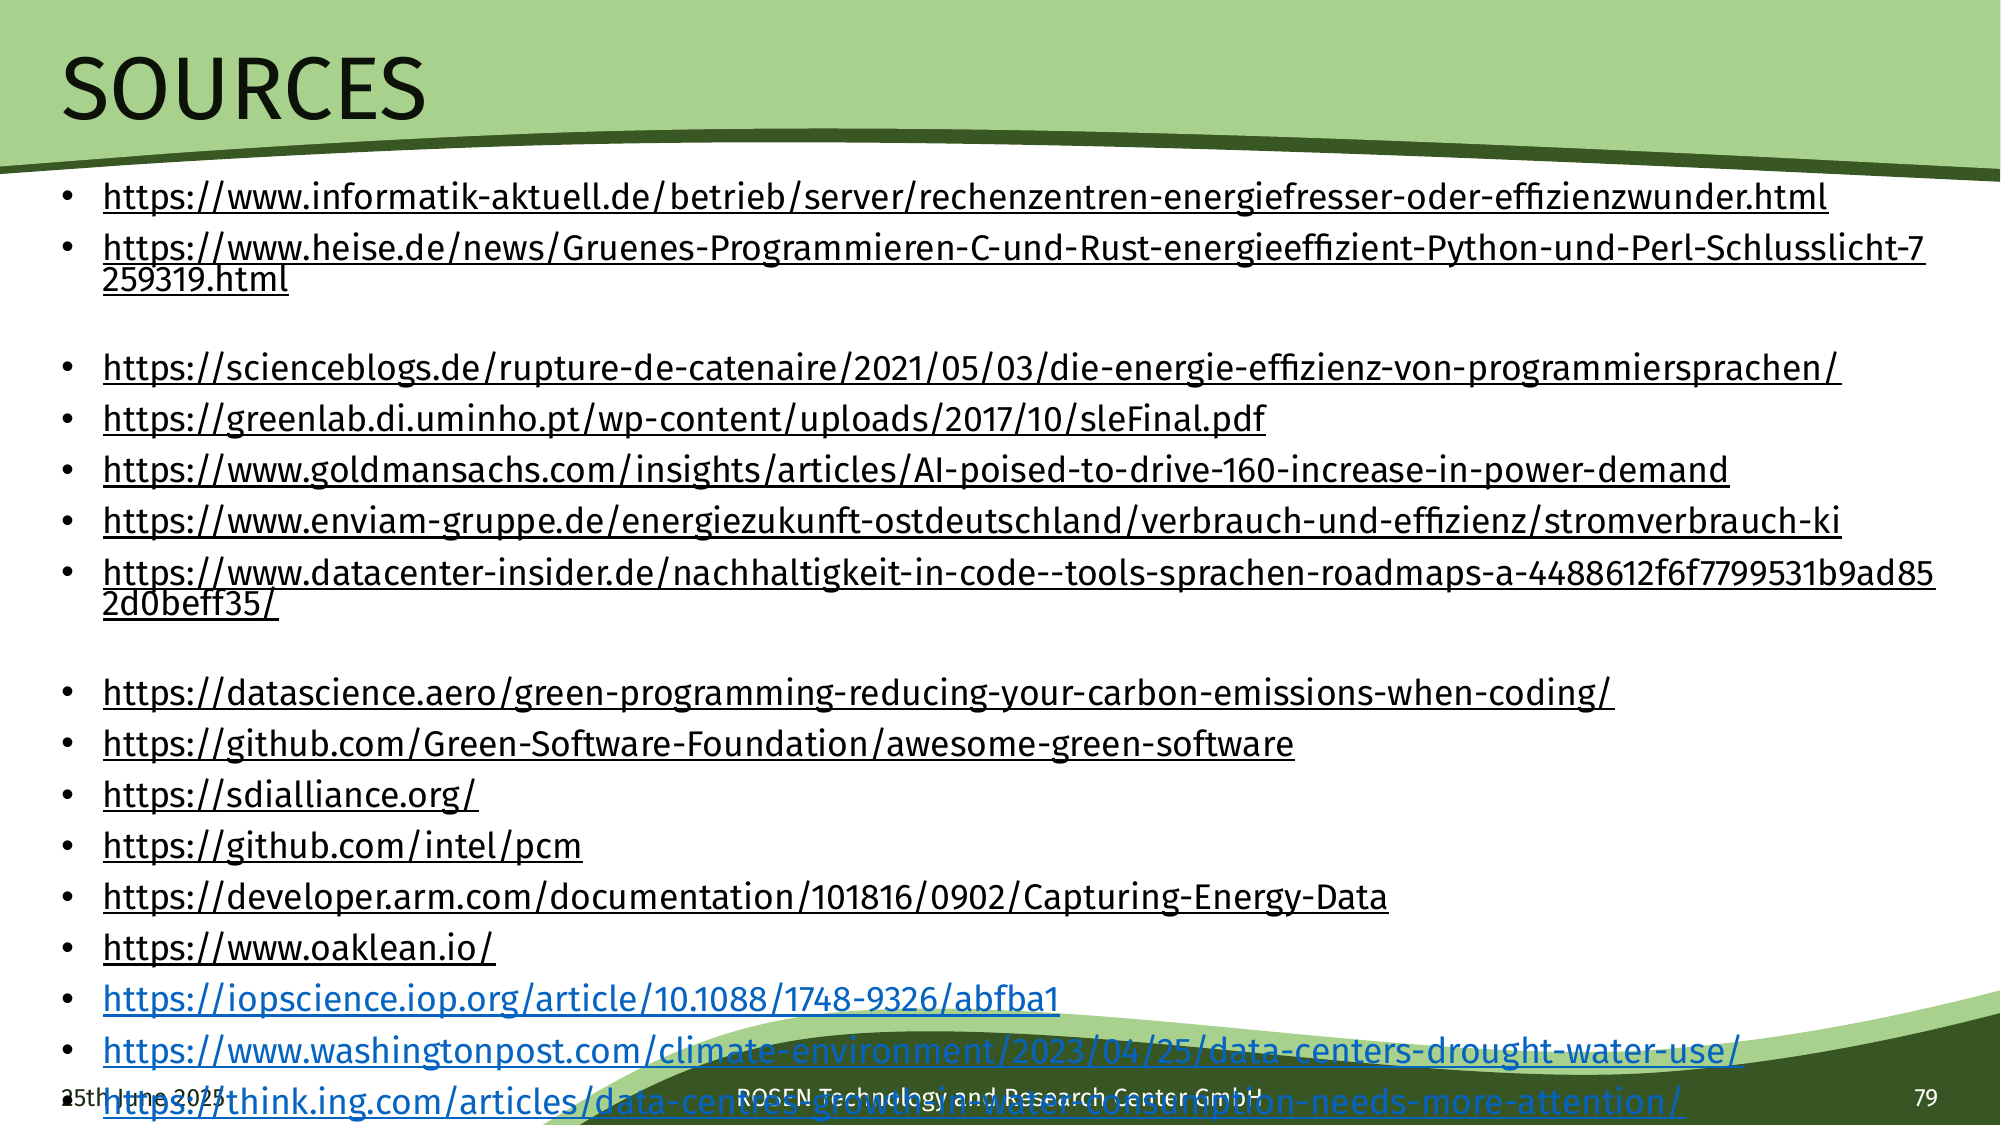

# Sources
https://www.informatik-aktuell.de/betrieb/server/rechenzentren-energiefresser-oder-effizienzwunder.html
https://www.heise.de/news/Gruenes-Programmieren-C-und-Rust-energieeffizient-Python-und-Perl-Schlusslicht-7259319.html
https://scienceblogs.de/rupture-de-catenaire/2021/05/03/die-energie-effizienz-von-programmiersprachen/
https://greenlab.di.uminho.pt/wp-content/uploads/2017/10/sleFinal.pdf
https://www.goldmansachs.com/insights/articles/AI-poised-to-drive-160-increase-in-power-demand
https://www.enviam-gruppe.de/energiezukunft-ostdeutschland/verbrauch-und-effizienz/stromverbrauch-ki
https://www.datacenter-insider.de/nachhaltigkeit-in-code--tools-sprachen-roadmaps-a-4488612f6f7799531b9ad852d0beff35/
https://datascience.aero/green-programming-reducing-your-carbon-emissions-when-coding/
https://github.com/Green-Software-Foundation/awesome-green-software
https://sdialliance.org/
https://github.com/intel/pcm
https://developer.arm.com/documentation/101816/0902/Capturing-Energy-Data
https://www.oaklean.io/
https://iopscience.iop.org/article/10.1088/1748-9326/abfba1
https://www.washingtonpost.com/climate-environment/2023/04/25/data-centers-drought-water-use/
https://think.ing.com/articles/data-centres-growth-in-water-consumption-needs-more-attention/
25th June 2025
ROSEN Technology and Research Center GmbH
79